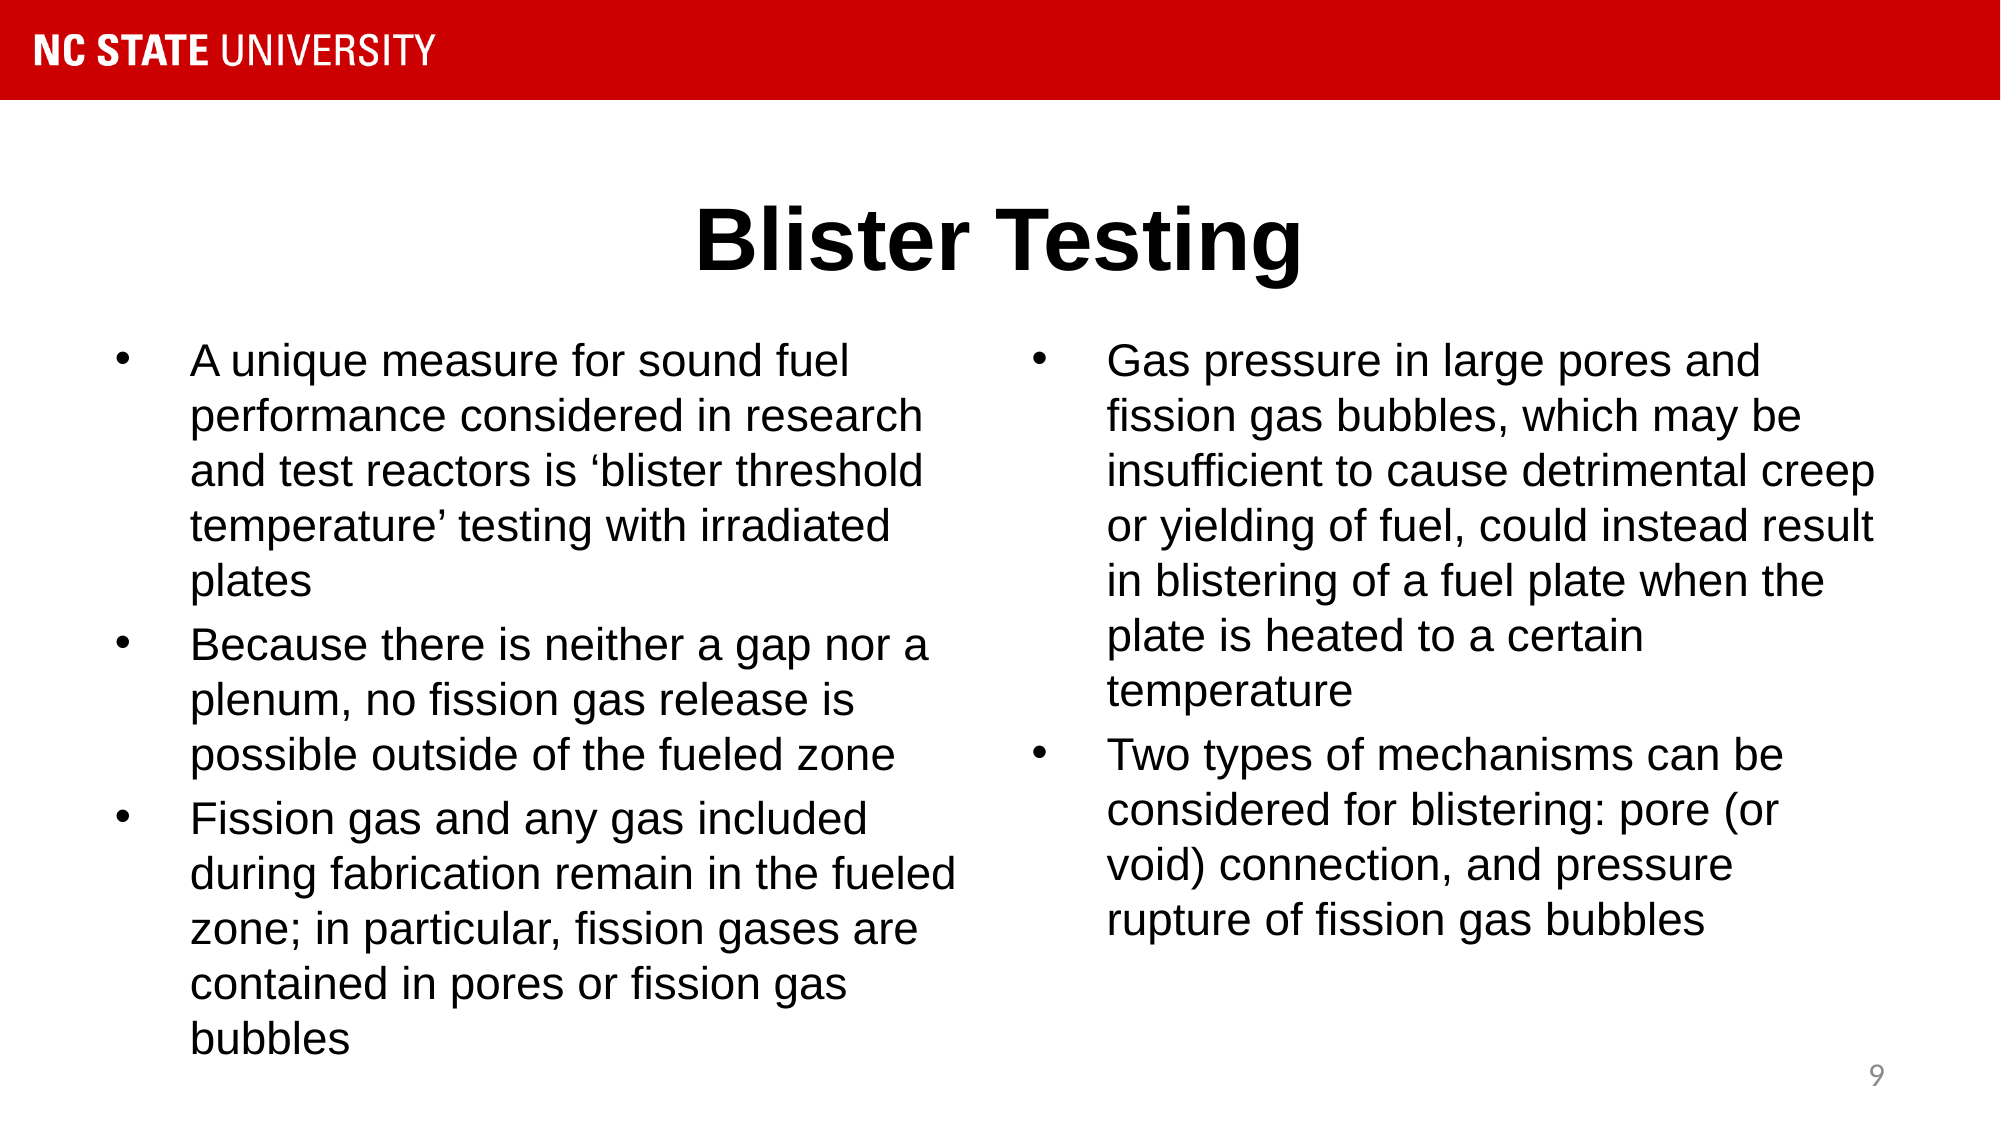

# Blister Testing
A unique measure for sound fuel performance considered in research and test reactors is ‘blister threshold temperature’ testing with irradiated plates
Because there is neither a gap nor a plenum, no fission gas release is possible outside of the fueled zone
Fission gas and any gas included during fabrication remain in the fueled zone; in particular, fission gases are contained in pores or fission gas bubbles

Gas pressure in large pores and fission gas bubbles, which may be insufficient to cause detrimental creep or yielding of fuel, could instead result in blistering of a fuel plate when the plate is heated to a certain temperature
Two types of mechanisms can be considered for blistering: pore (or void) connection, and pressure rupture of fission gas bubbles

9